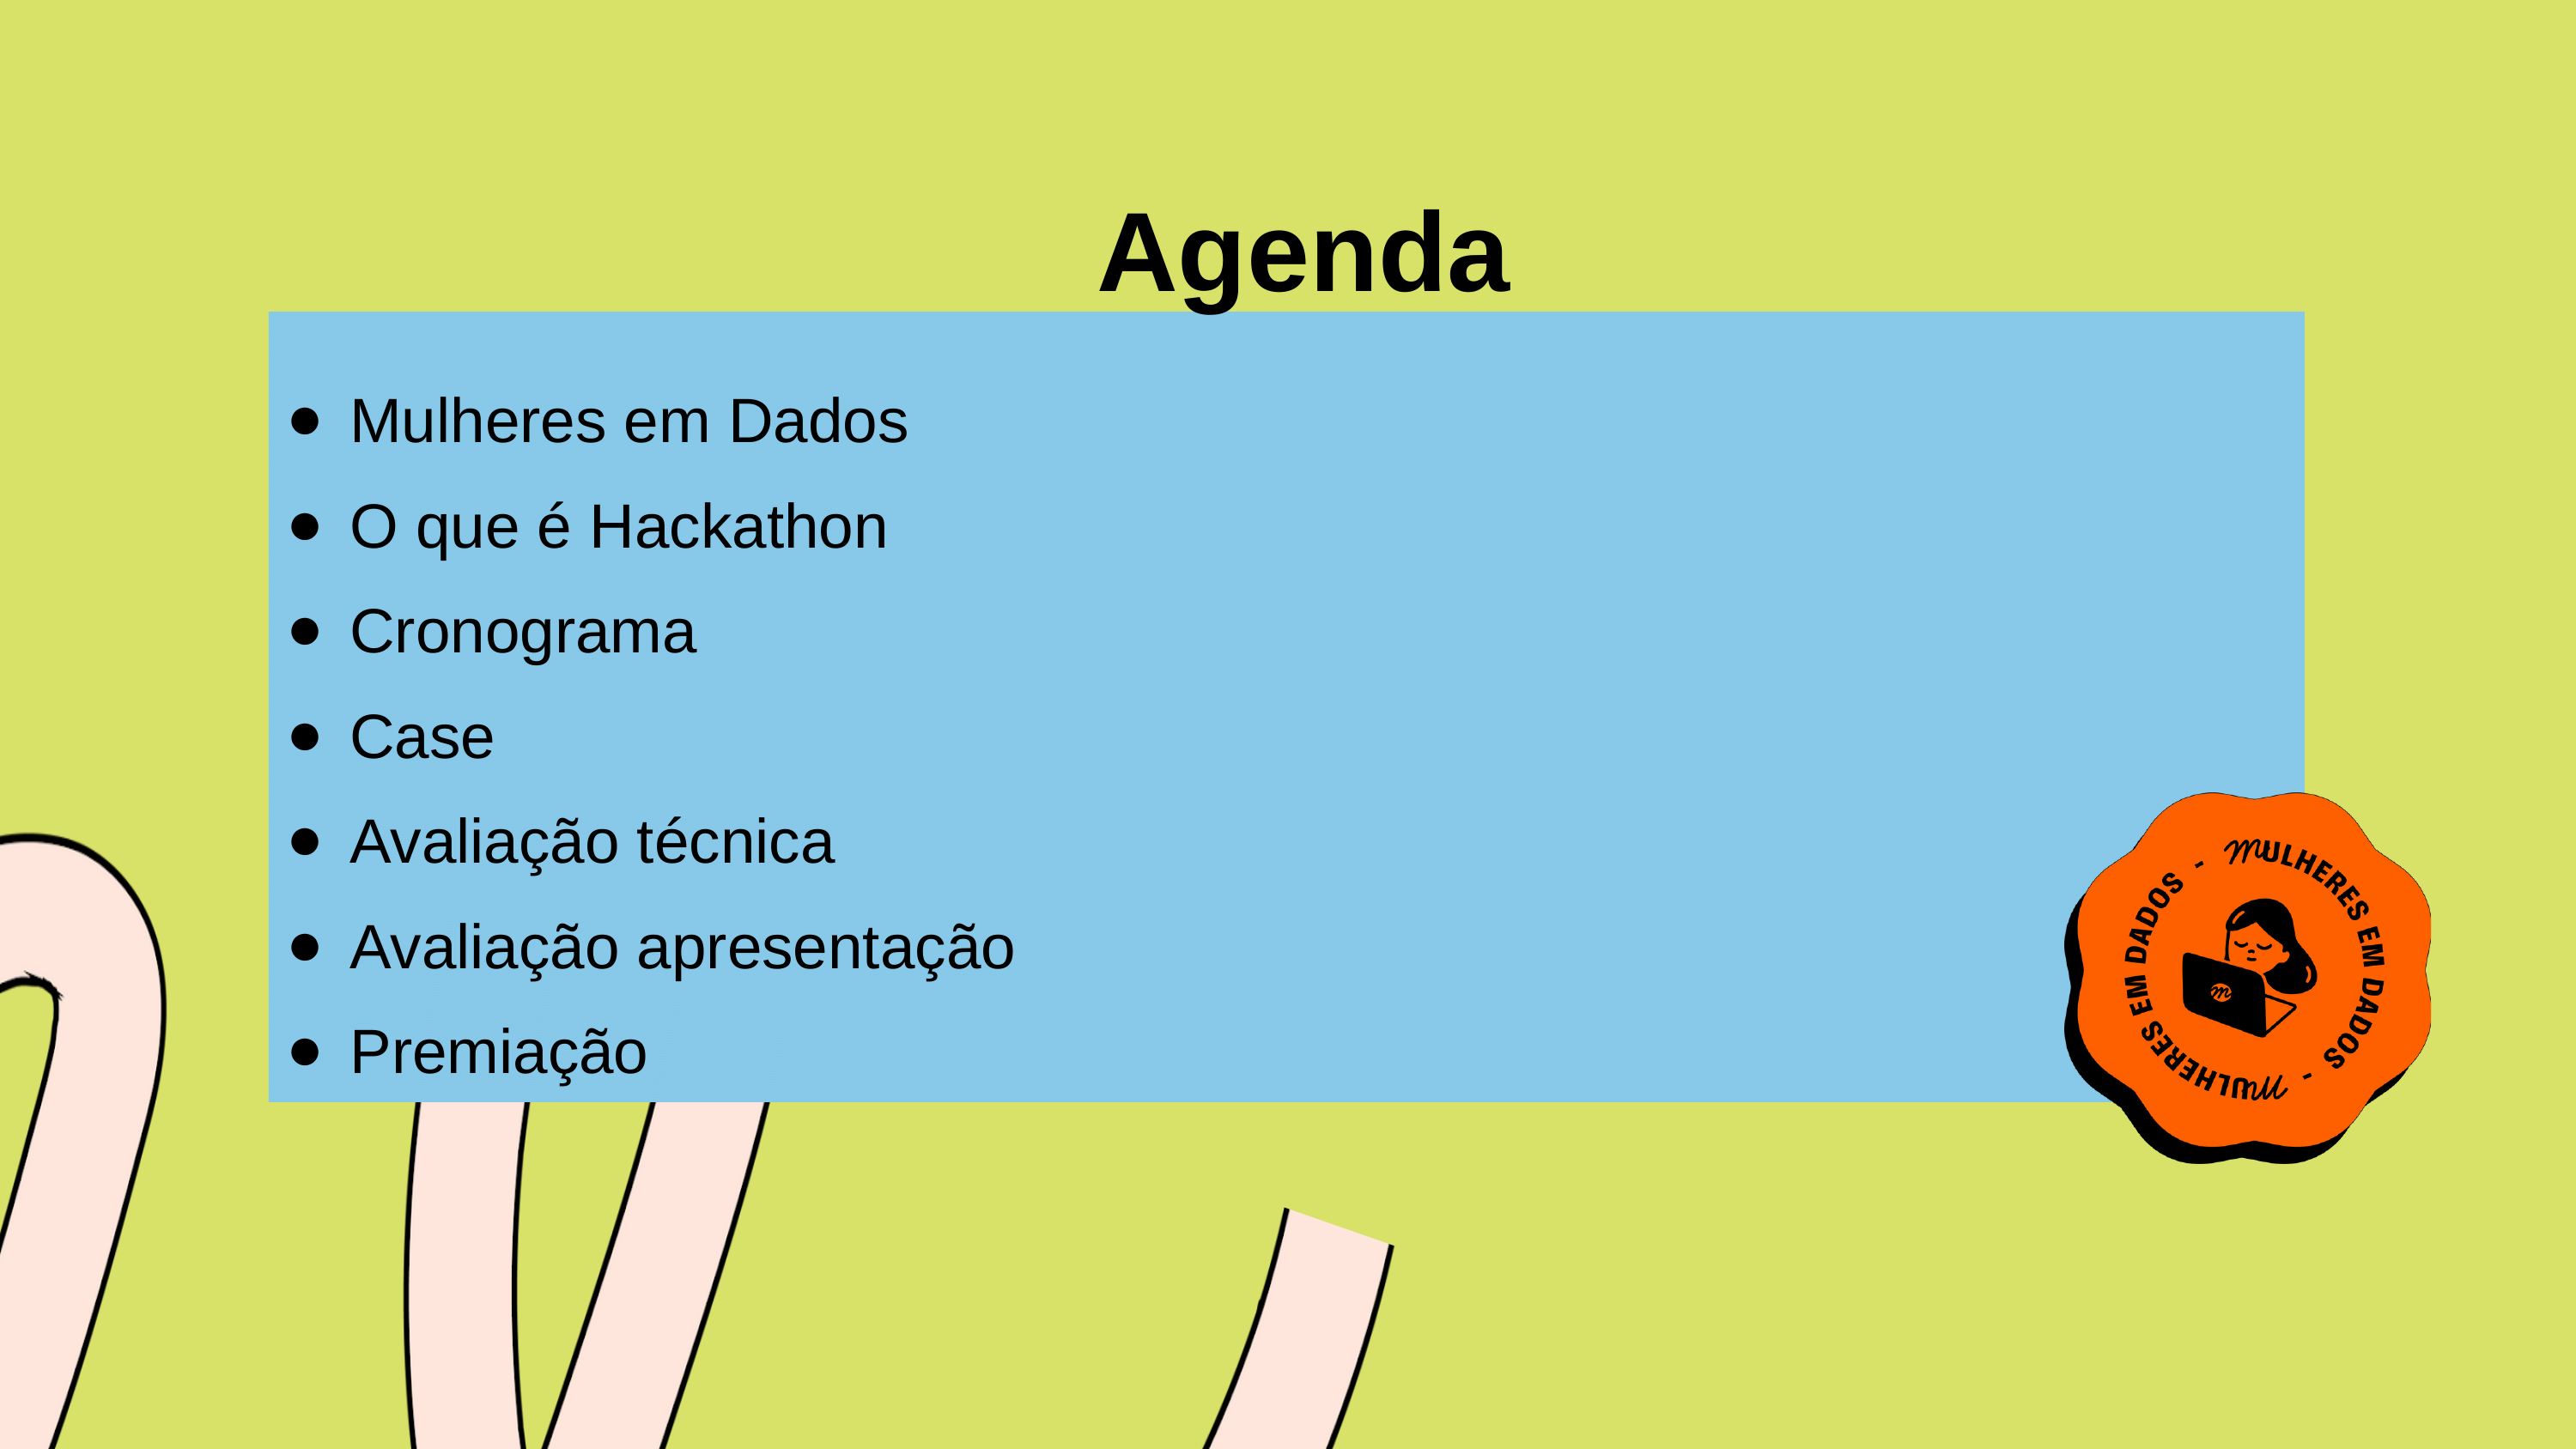

Agenda
Mulheres em Dados
O que é Hackathon
Cronograma
Case
Avaliação técnica
Avaliação apresentação
Premiação